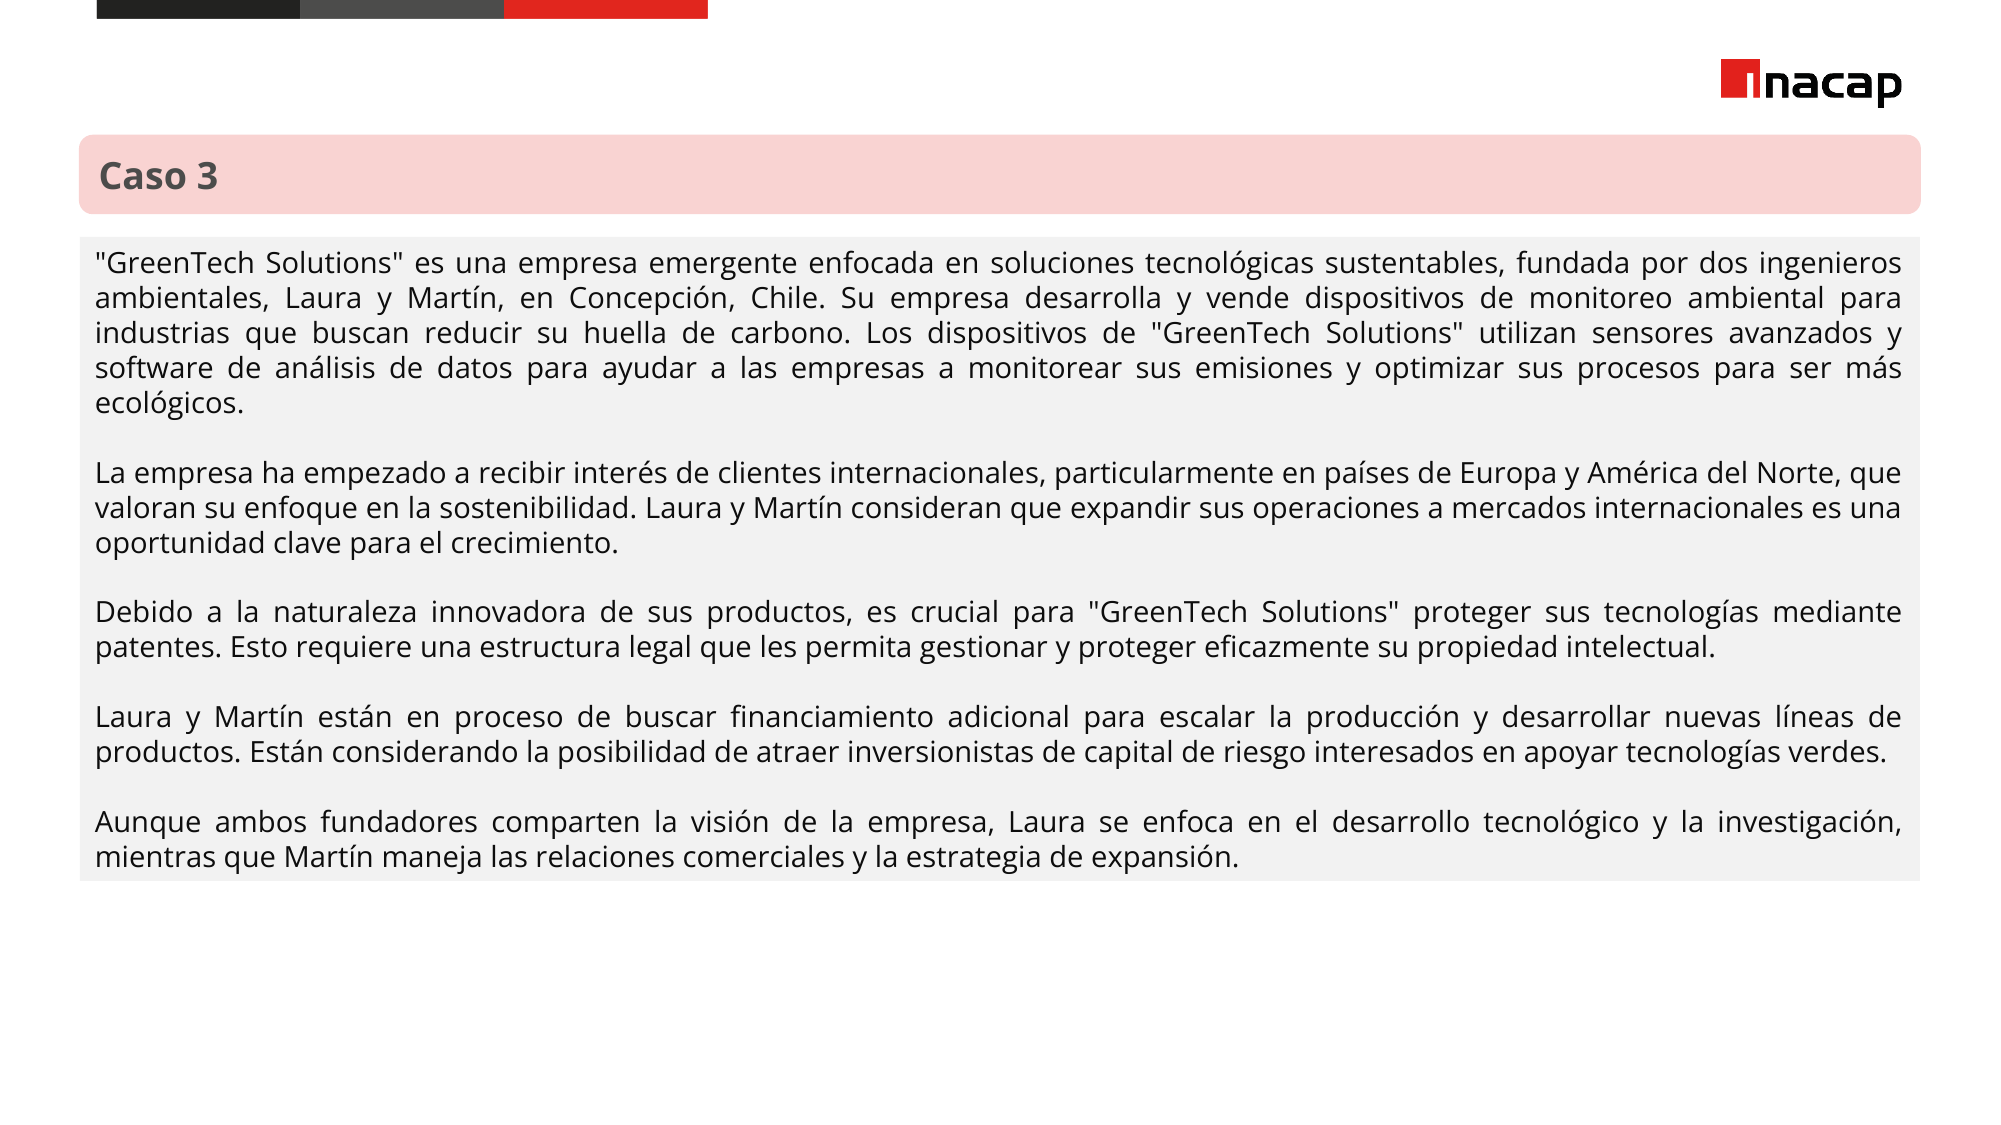

Caso 3
"GreenTech Solutions" es una empresa emergente enfocada en soluciones tecnológicas sustentables, fundada por dos ingenieros ambientales, Laura y Martín, en Concepción, Chile. Su empresa desarrolla y vende dispositivos de monitoreo ambiental para industrias que buscan reducir su huella de carbono. Los dispositivos de "GreenTech Solutions" utilizan sensores avanzados y software de análisis de datos para ayudar a las empresas a monitorear sus emisiones y optimizar sus procesos para ser más ecológicos.

La empresa ha empezado a recibir interés de clientes internacionales, particularmente en países de Europa y América del Norte, que valoran su enfoque en la sostenibilidad. Laura y Martín consideran que expandir sus operaciones a mercados internacionales es una oportunidad clave para el crecimiento.

Debido a la naturaleza innovadora de sus productos, es crucial para "GreenTech Solutions" proteger sus tecnologías mediante patentes. Esto requiere una estructura legal que les permita gestionar y proteger eficazmente su propiedad intelectual.

Laura y Martín están en proceso de buscar financiamiento adicional para escalar la producción y desarrollar nuevas líneas de productos. Están considerando la posibilidad de atraer inversionistas de capital de riesgo interesados en apoyar tecnologías verdes.

Aunque ambos fundadores comparten la visión de la empresa, Laura se enfoca en el desarrollo tecnológico y la investigación, mientras que Martín maneja las relaciones comerciales y la estrategia de expansión.